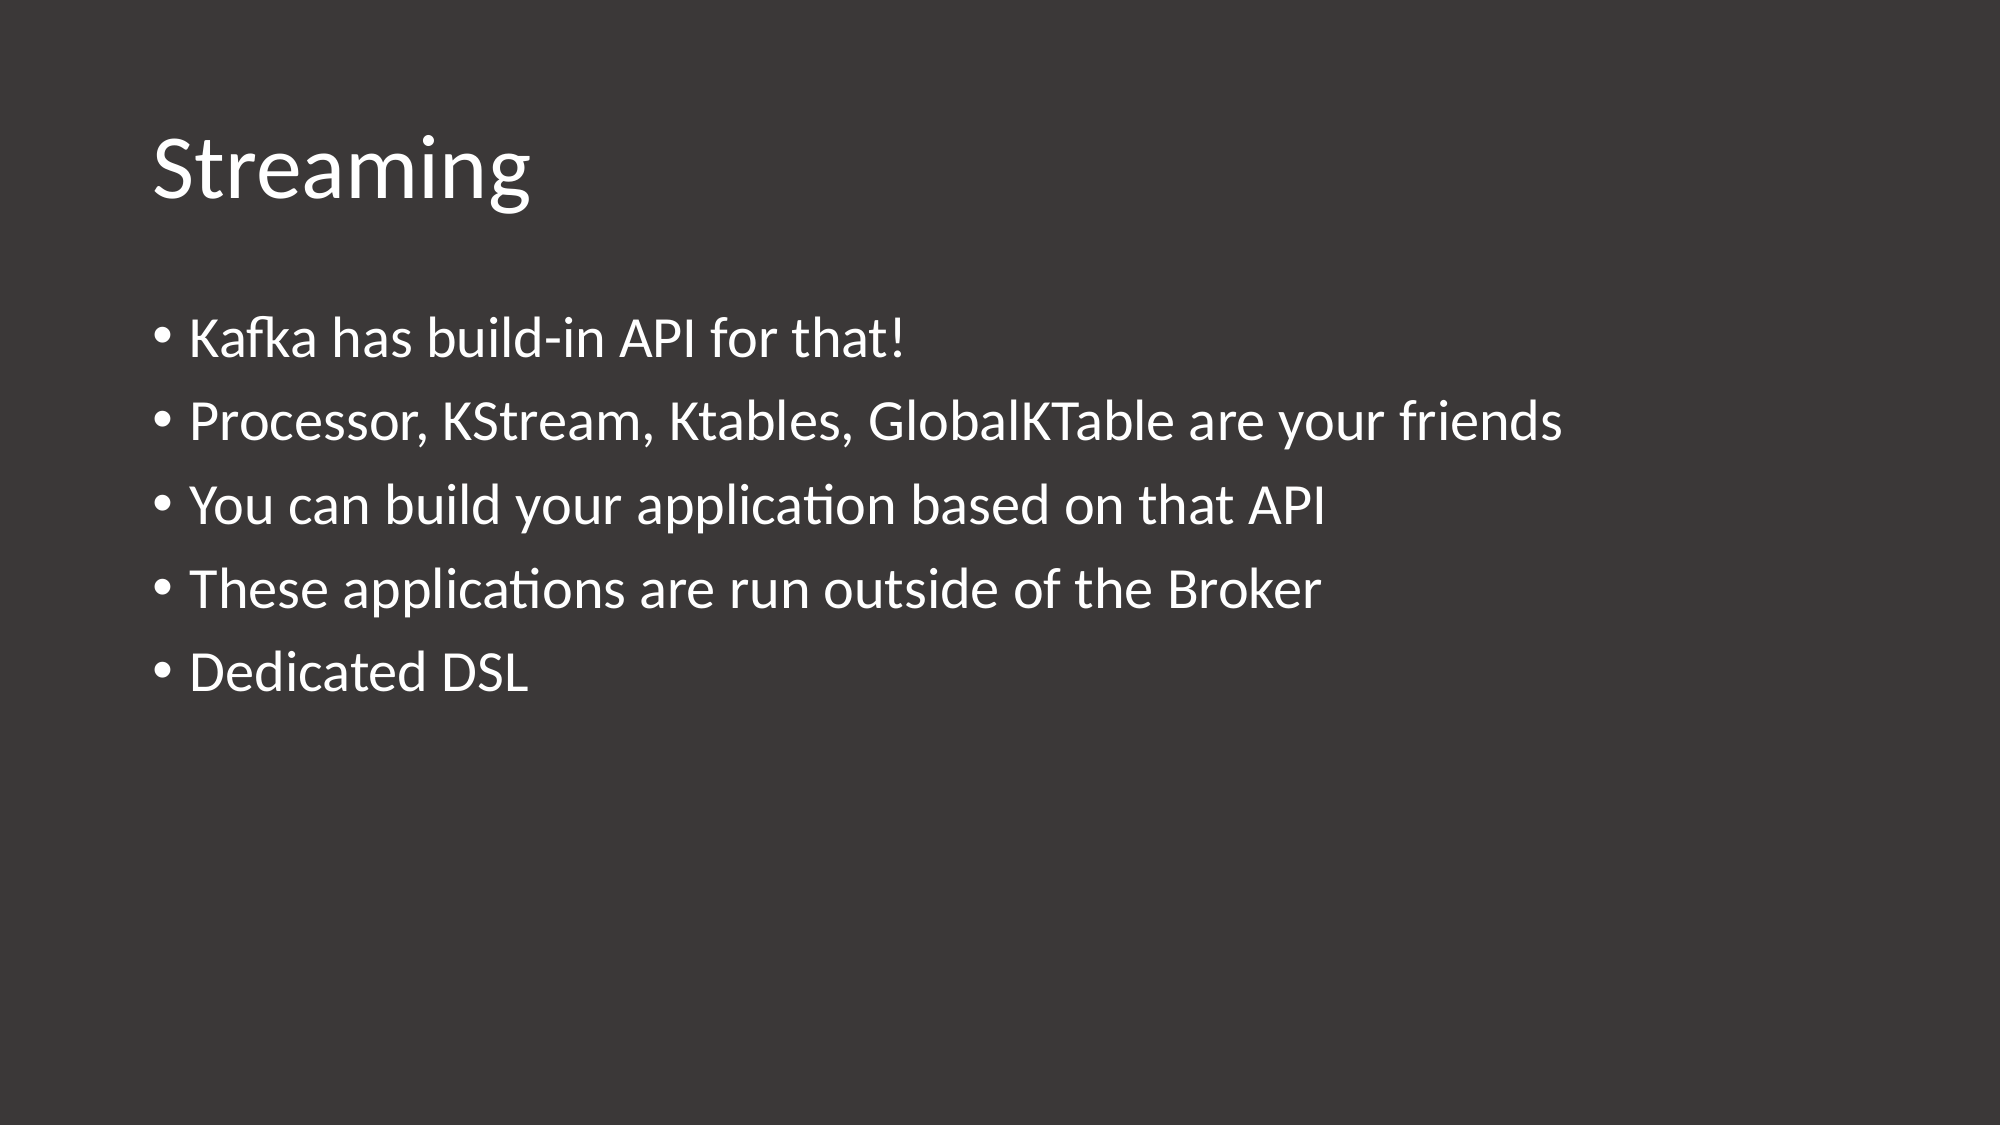

# Streaming
Kafka has build-in API for that!
Processor, KStream, Ktables, GlobalKTable are your friends
You can build your application based on that API
These applications are run outside of the Broker
Dedicated DSL